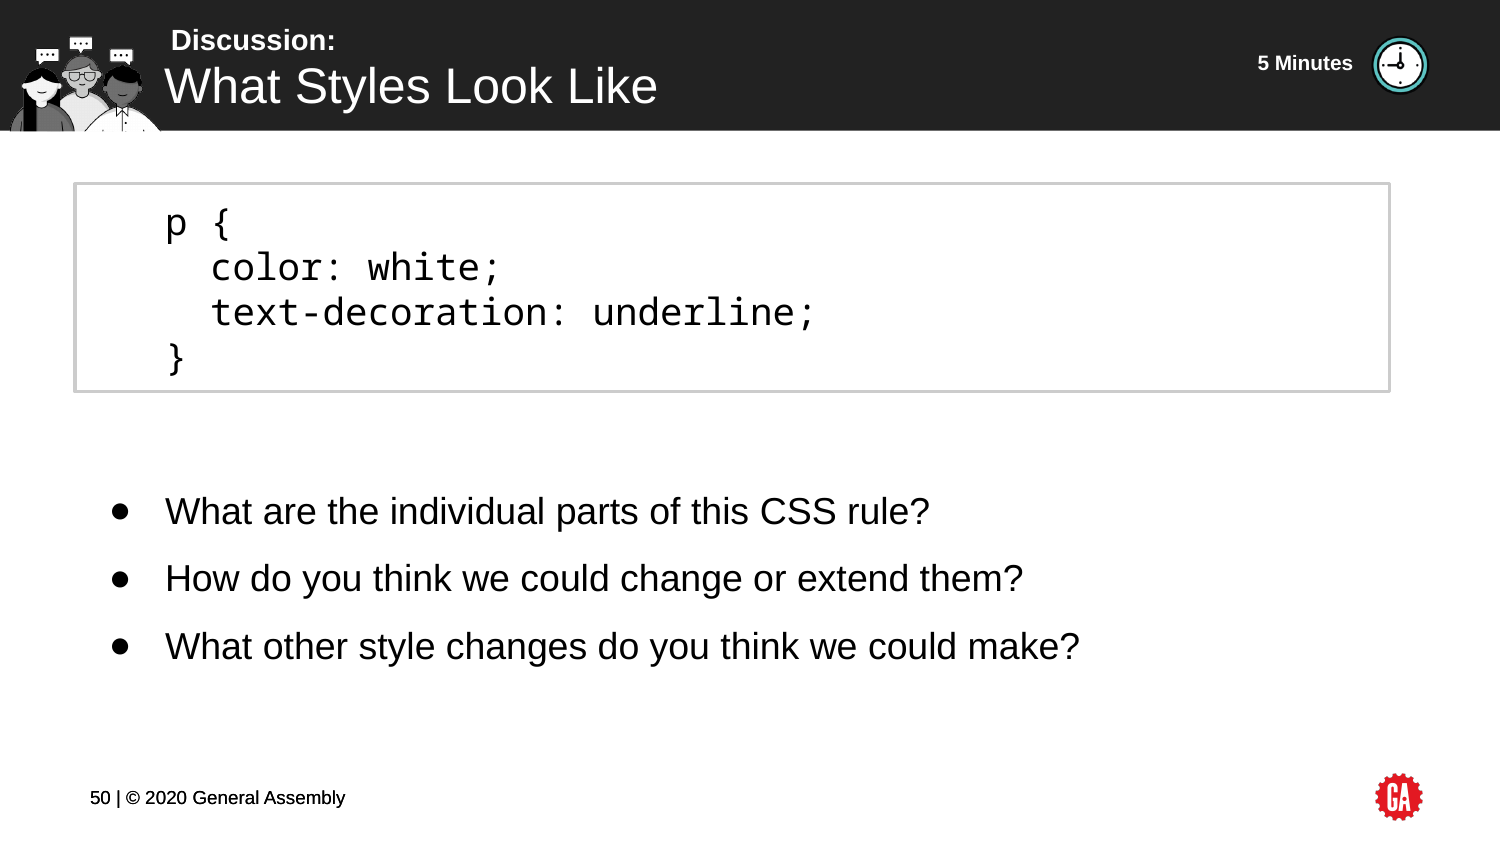

5 Minutes
# What Styles Look Like
p {
  color: white;
  text-decoration: underline;
}
What are the individual parts of this CSS rule?
How do you think we could change or extend them?
What other style changes do you think we could make?
50 | © 2020 General Assembly
50 | © 2020 General Assembly